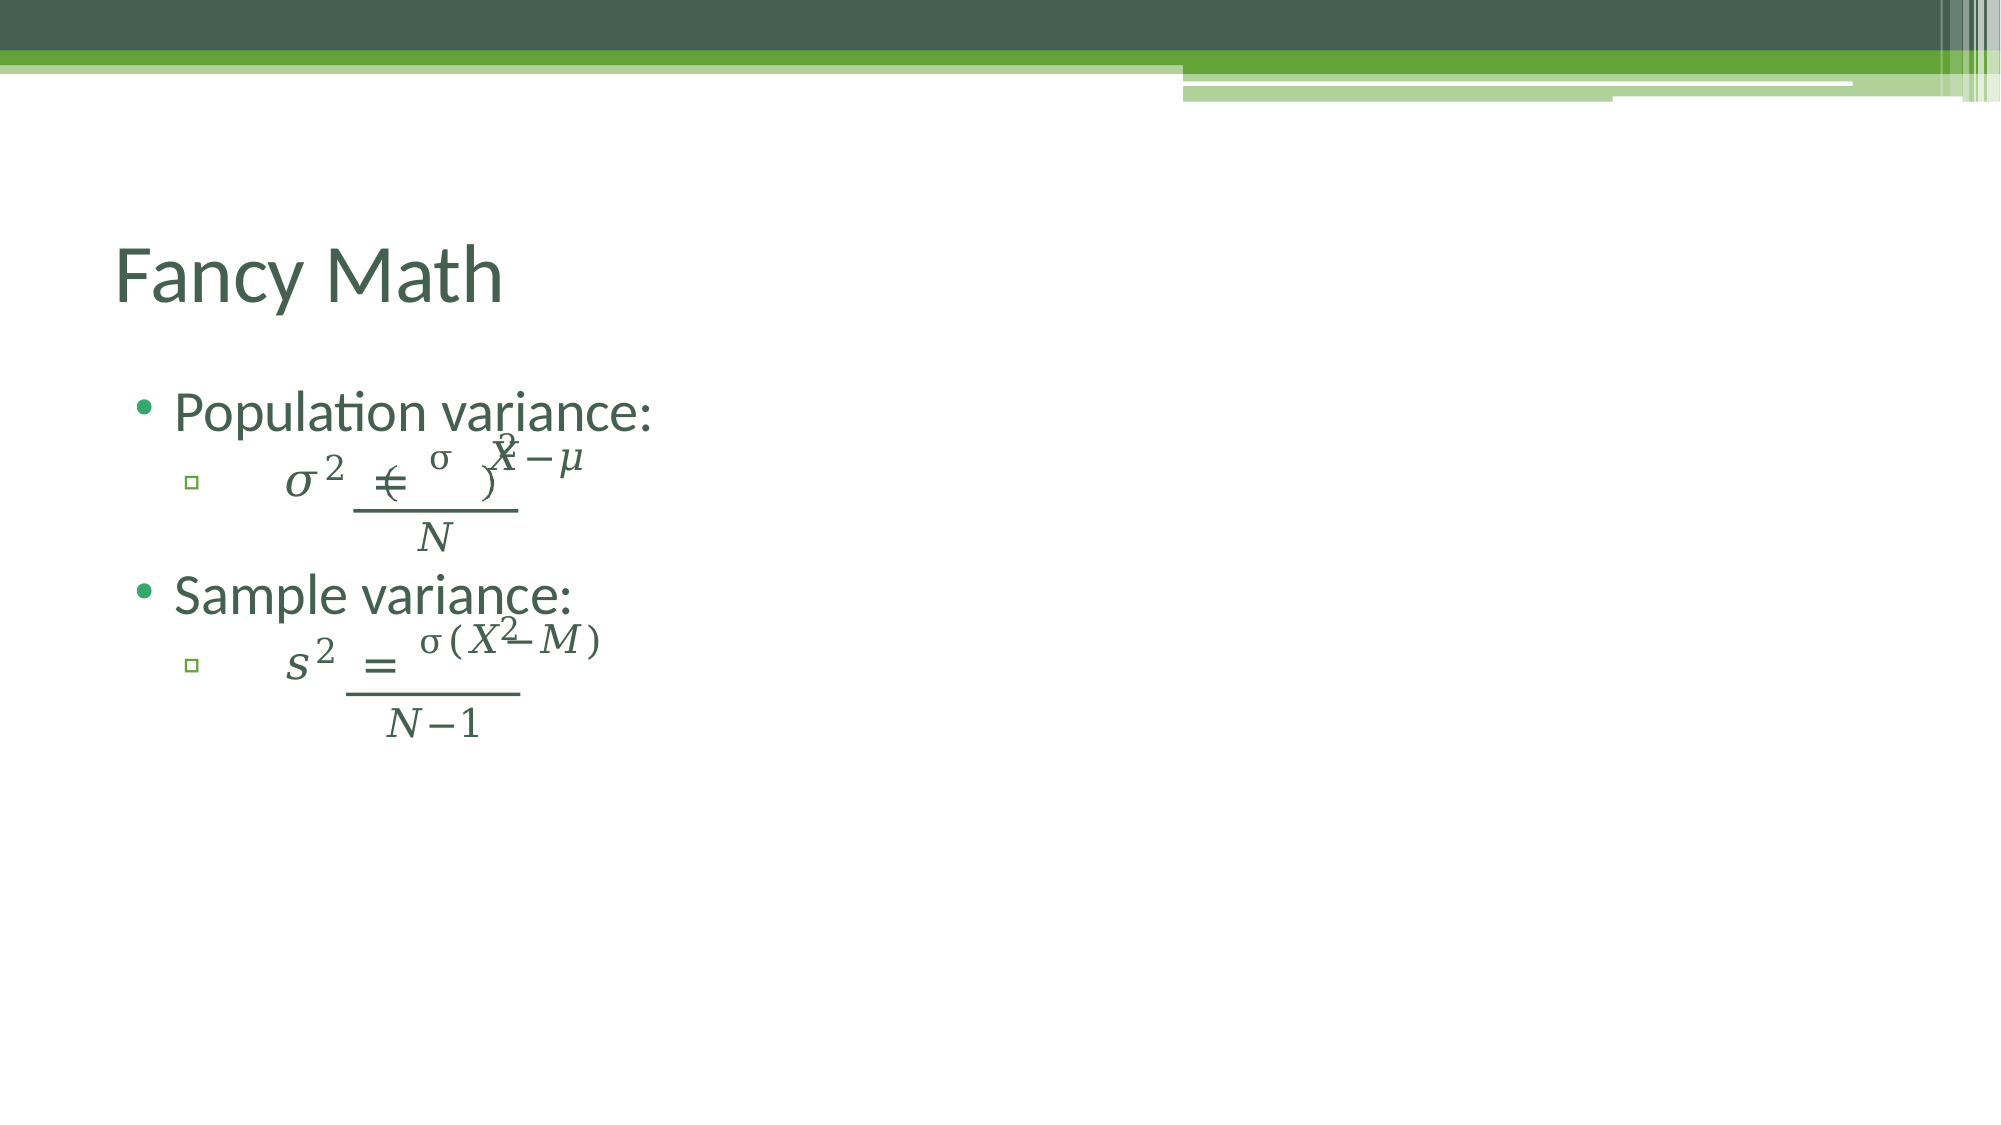

# Fancy Math
Population variance:
2
▫	𝜎2 = σ 𝑋−𝜇
𝑁
Sample variance:
2
▫	𝑠2 = σ(𝑋−𝑀)
𝑁−1